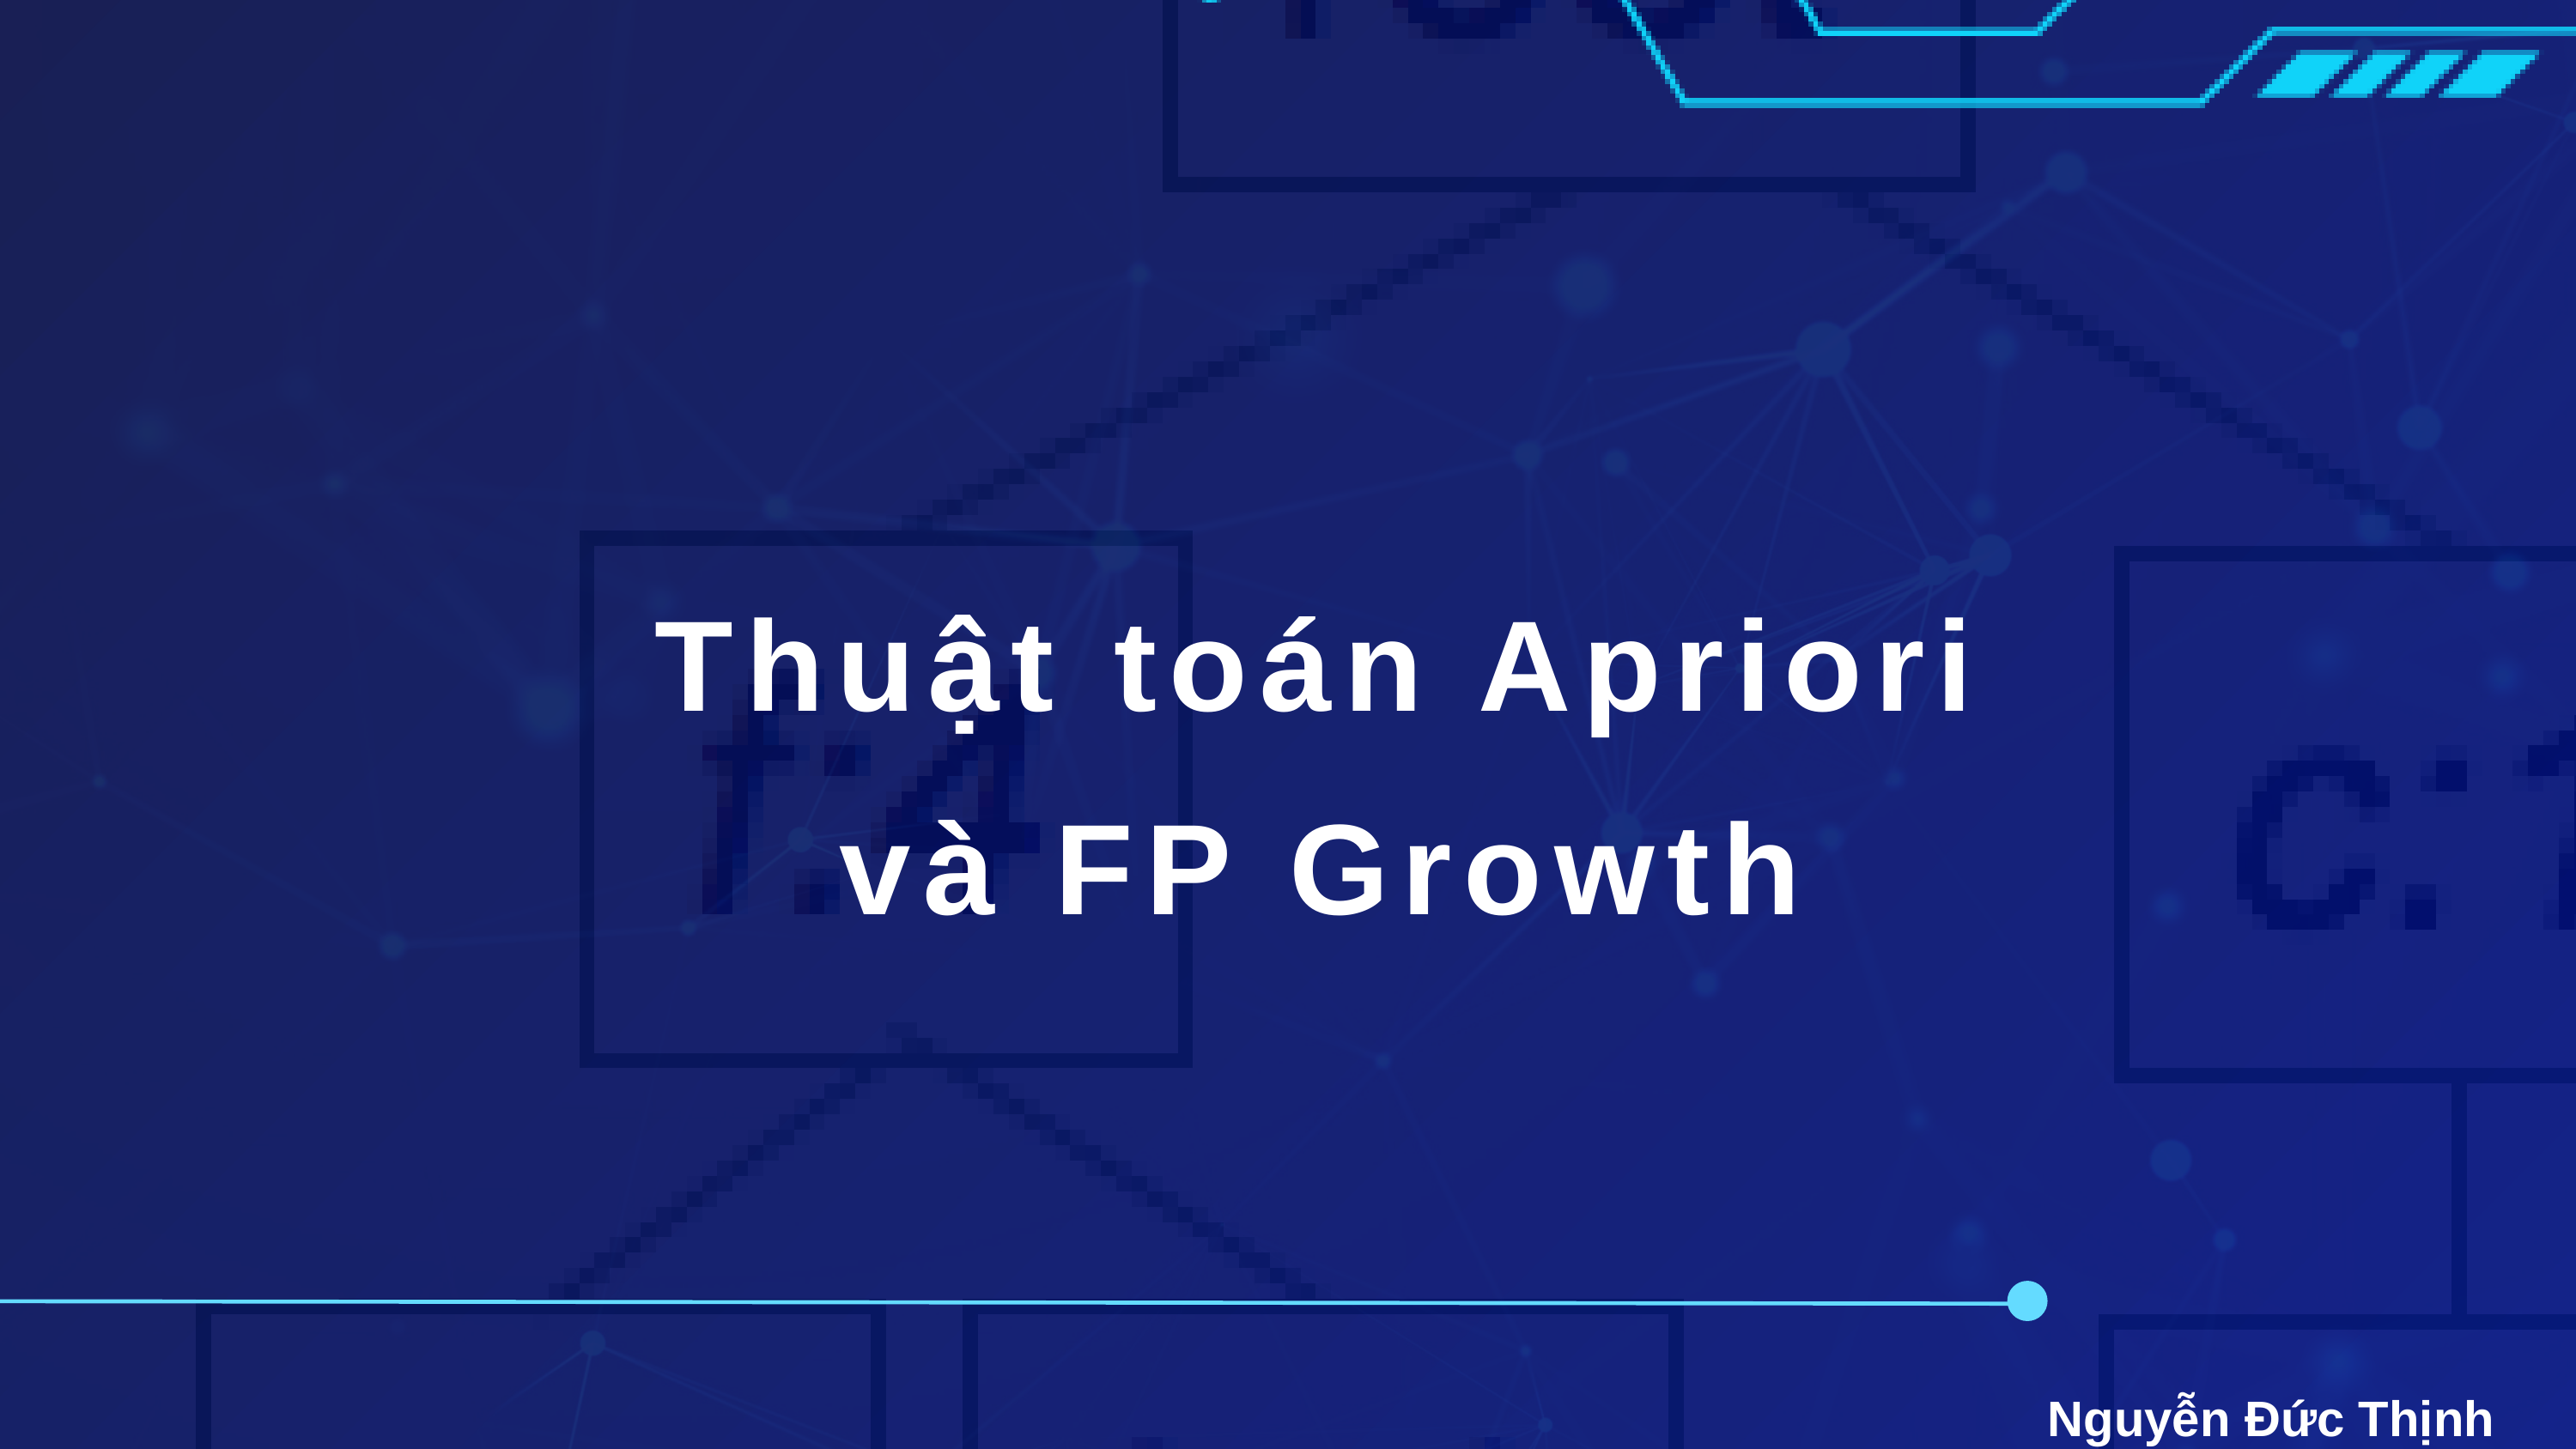

Thuật toán Apriori và FP Growth

Nguyễn Đức Thịnh